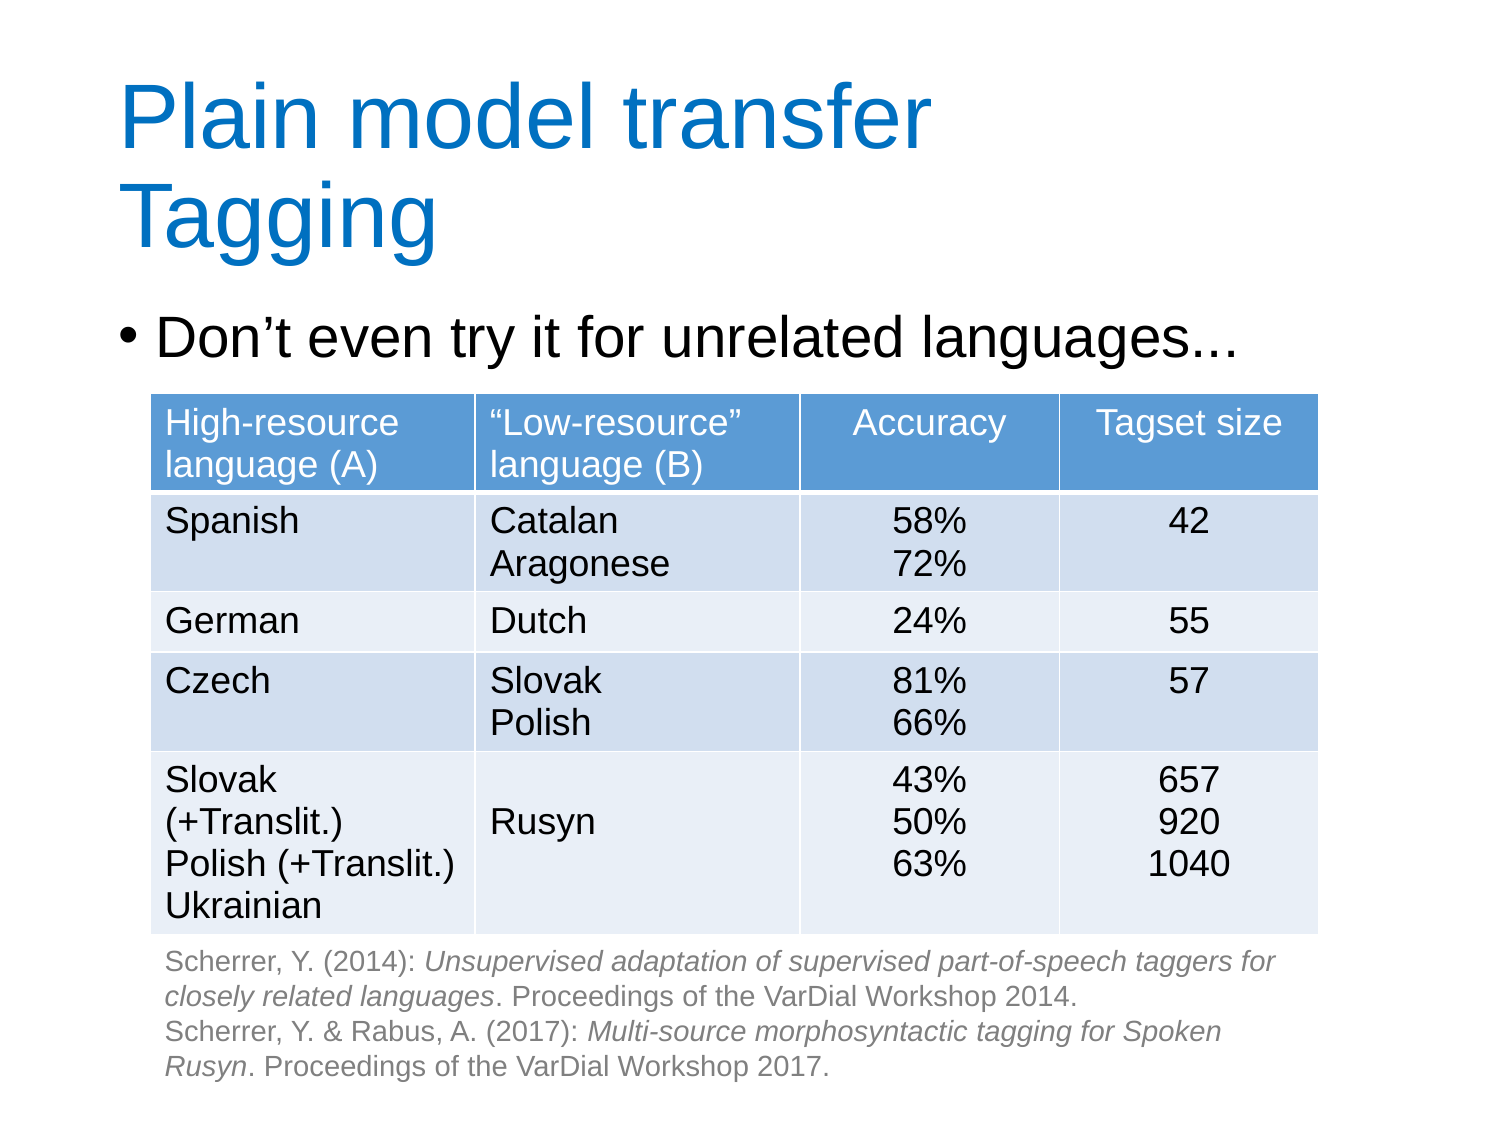

# Plain model transfer Tagging
Don’t even try it for unrelated languages...
| High-resource language (A) | “Low-resource” language (B) | Accuracy | Tagset size |
| --- | --- | --- | --- |
| Spanish | Catalan Aragonese | 58% 72% | 42 |
| German | Dutch | 24% | 55 |
| Czech | Slovak Polish | 81% 66% | 57 |
| Slovak (+Translit.) Polish (+Translit.) Ukrainian | Rusyn | 43% 50% 63% | 657 920 1040 |
Scherrer, Y. (2014): Unsupervised adaptation of supervised part-of-speech taggers for closely related languages. Proceedings of the VarDial Workshop 2014.
Scherrer, Y. & Rabus, A. (2017): Multi-source morphosyntactic tagging for Spoken Rusyn. Proceedings of the VarDial Workshop 2017.